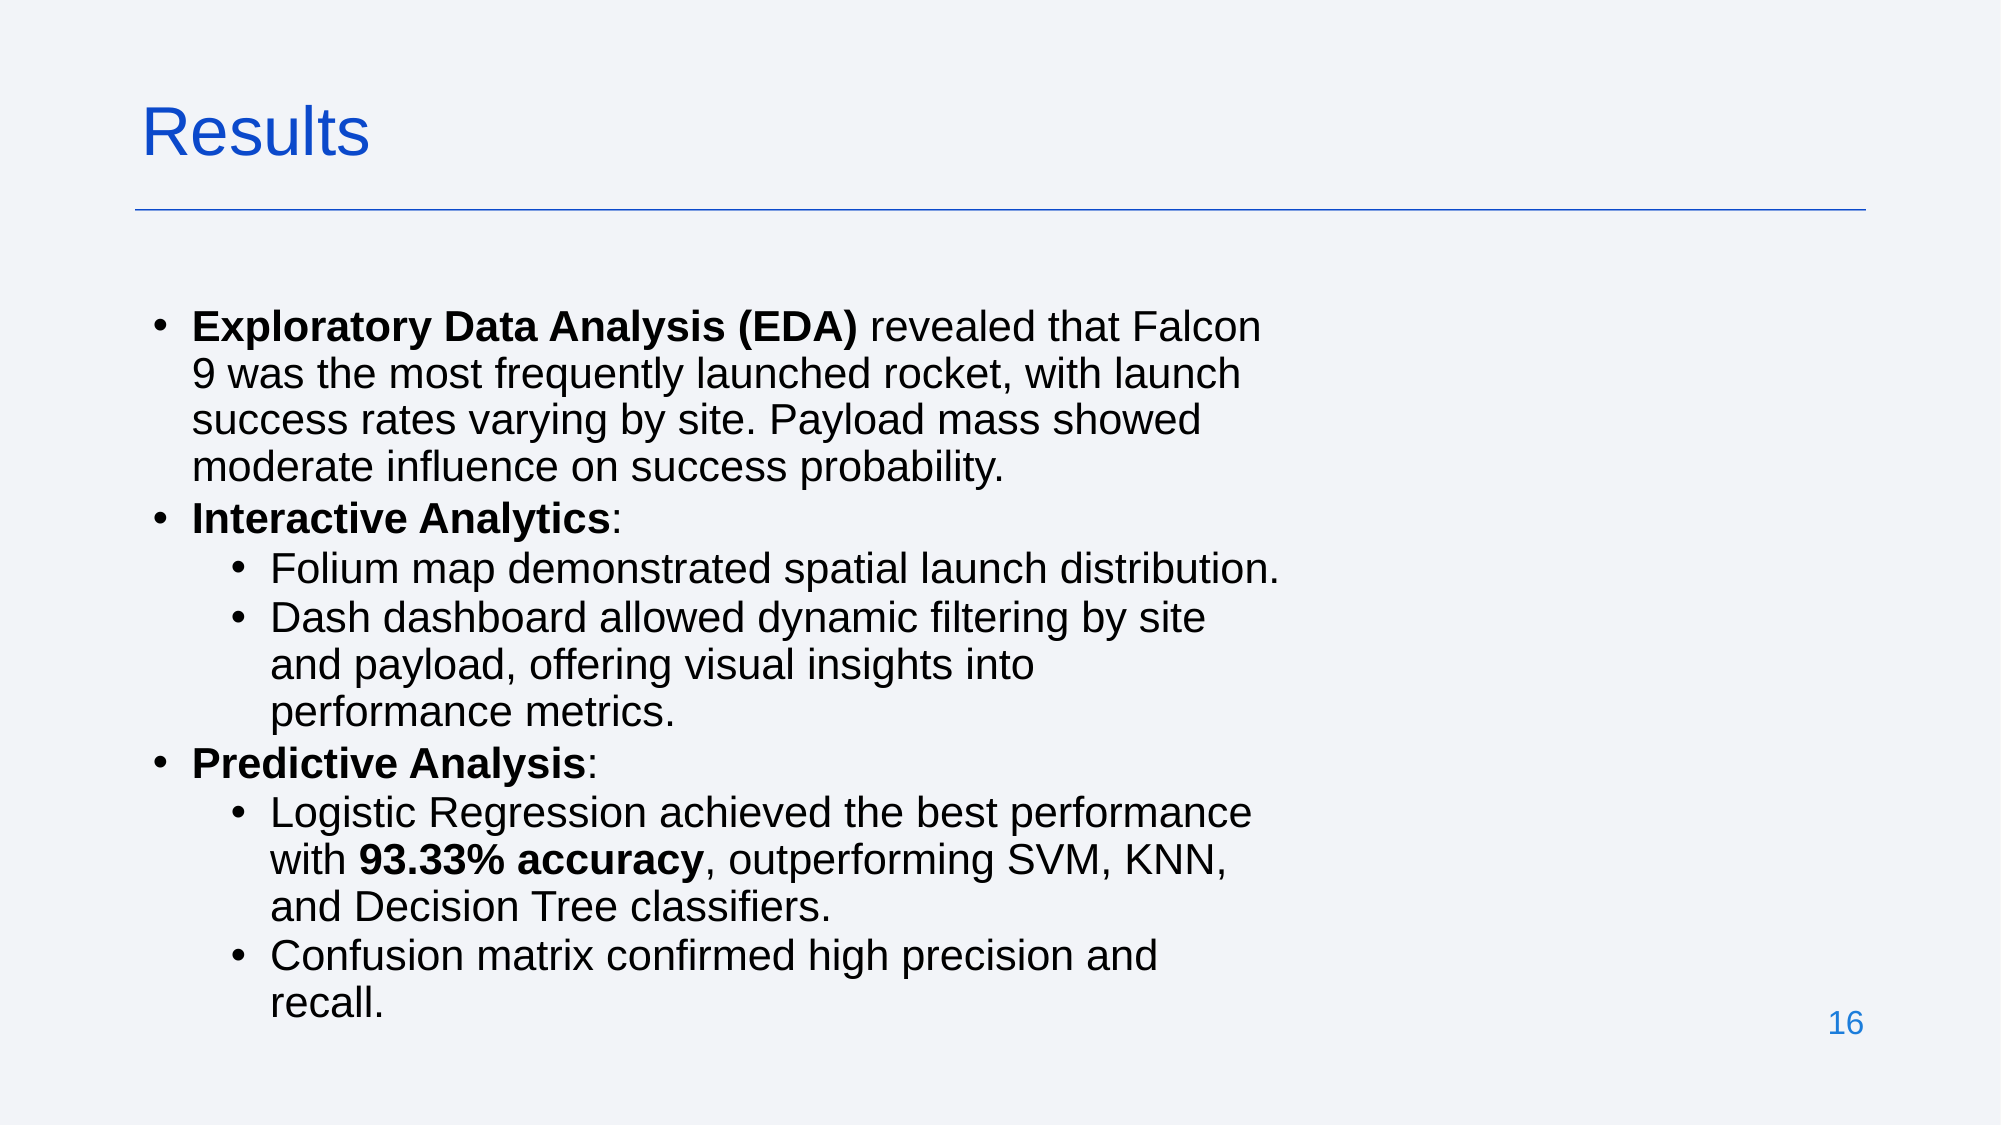

Results
Exploratory Data Analysis (EDA) revealed that Falcon 9 was the most frequently launched rocket, with launch success rates varying by site. Payload mass showed moderate influence on success probability.
Interactive Analytics:
Folium map demonstrated spatial launch distribution.
Dash dashboard allowed dynamic filtering by site and payload, offering visual insights into performance metrics.
Predictive Analysis:
Logistic Regression achieved the best performance with 93.33% accuracy, outperforming SVM, KNN, and Decision Tree classifiers.
Confusion matrix confirmed high precision and recall.

16